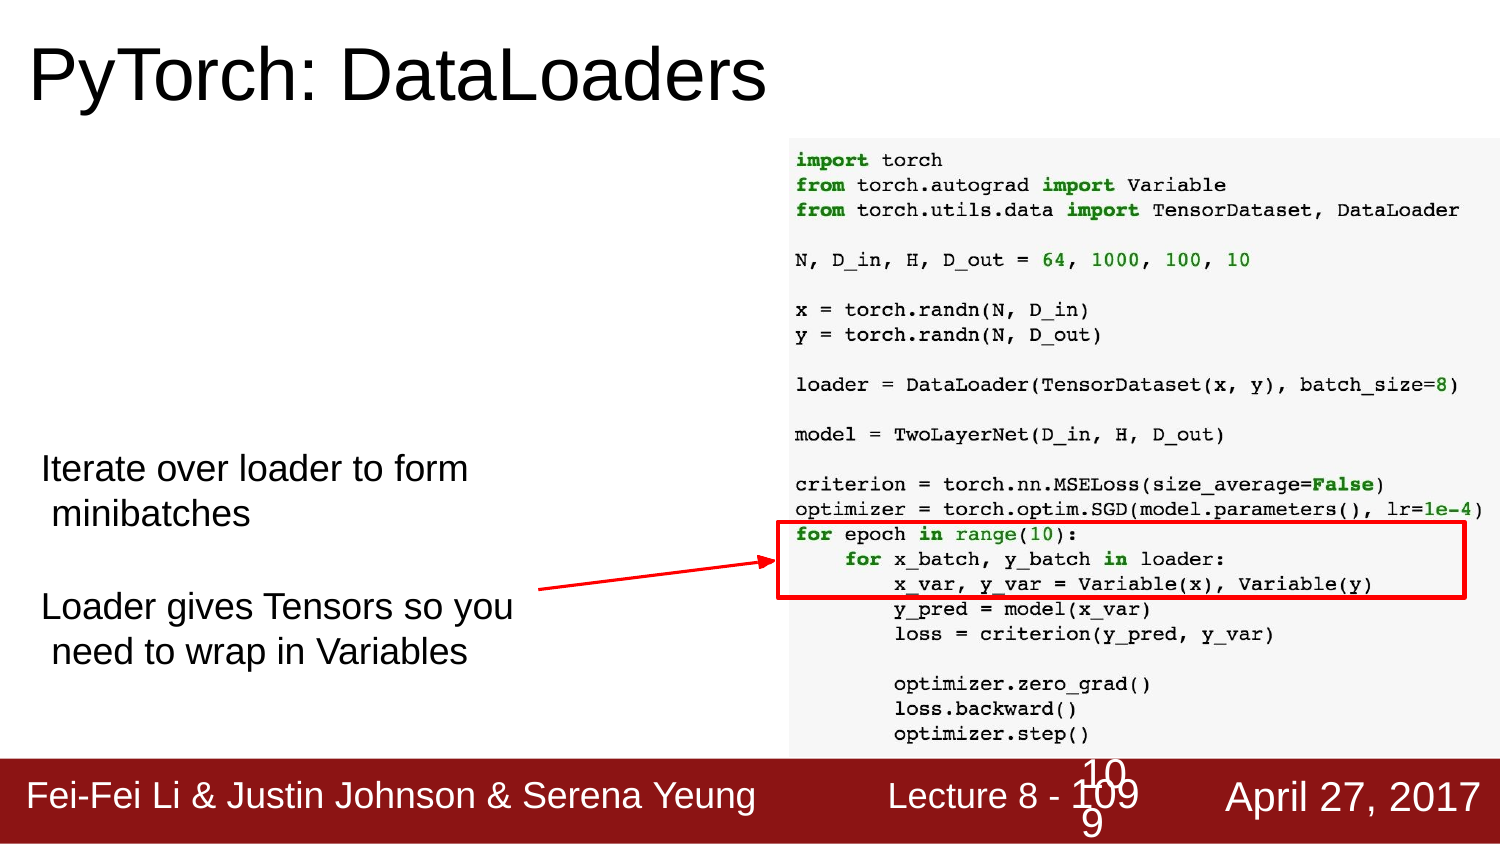

# PyTorch: DataLoaders

Iterate over loader to form  minibatches

Loader gives Tensors so you  need to wrap in Variables

10
Lecture 8 - 109
April 27, 2017
Fei-Fei Li & Justin Johnson & Serena Yeung
9